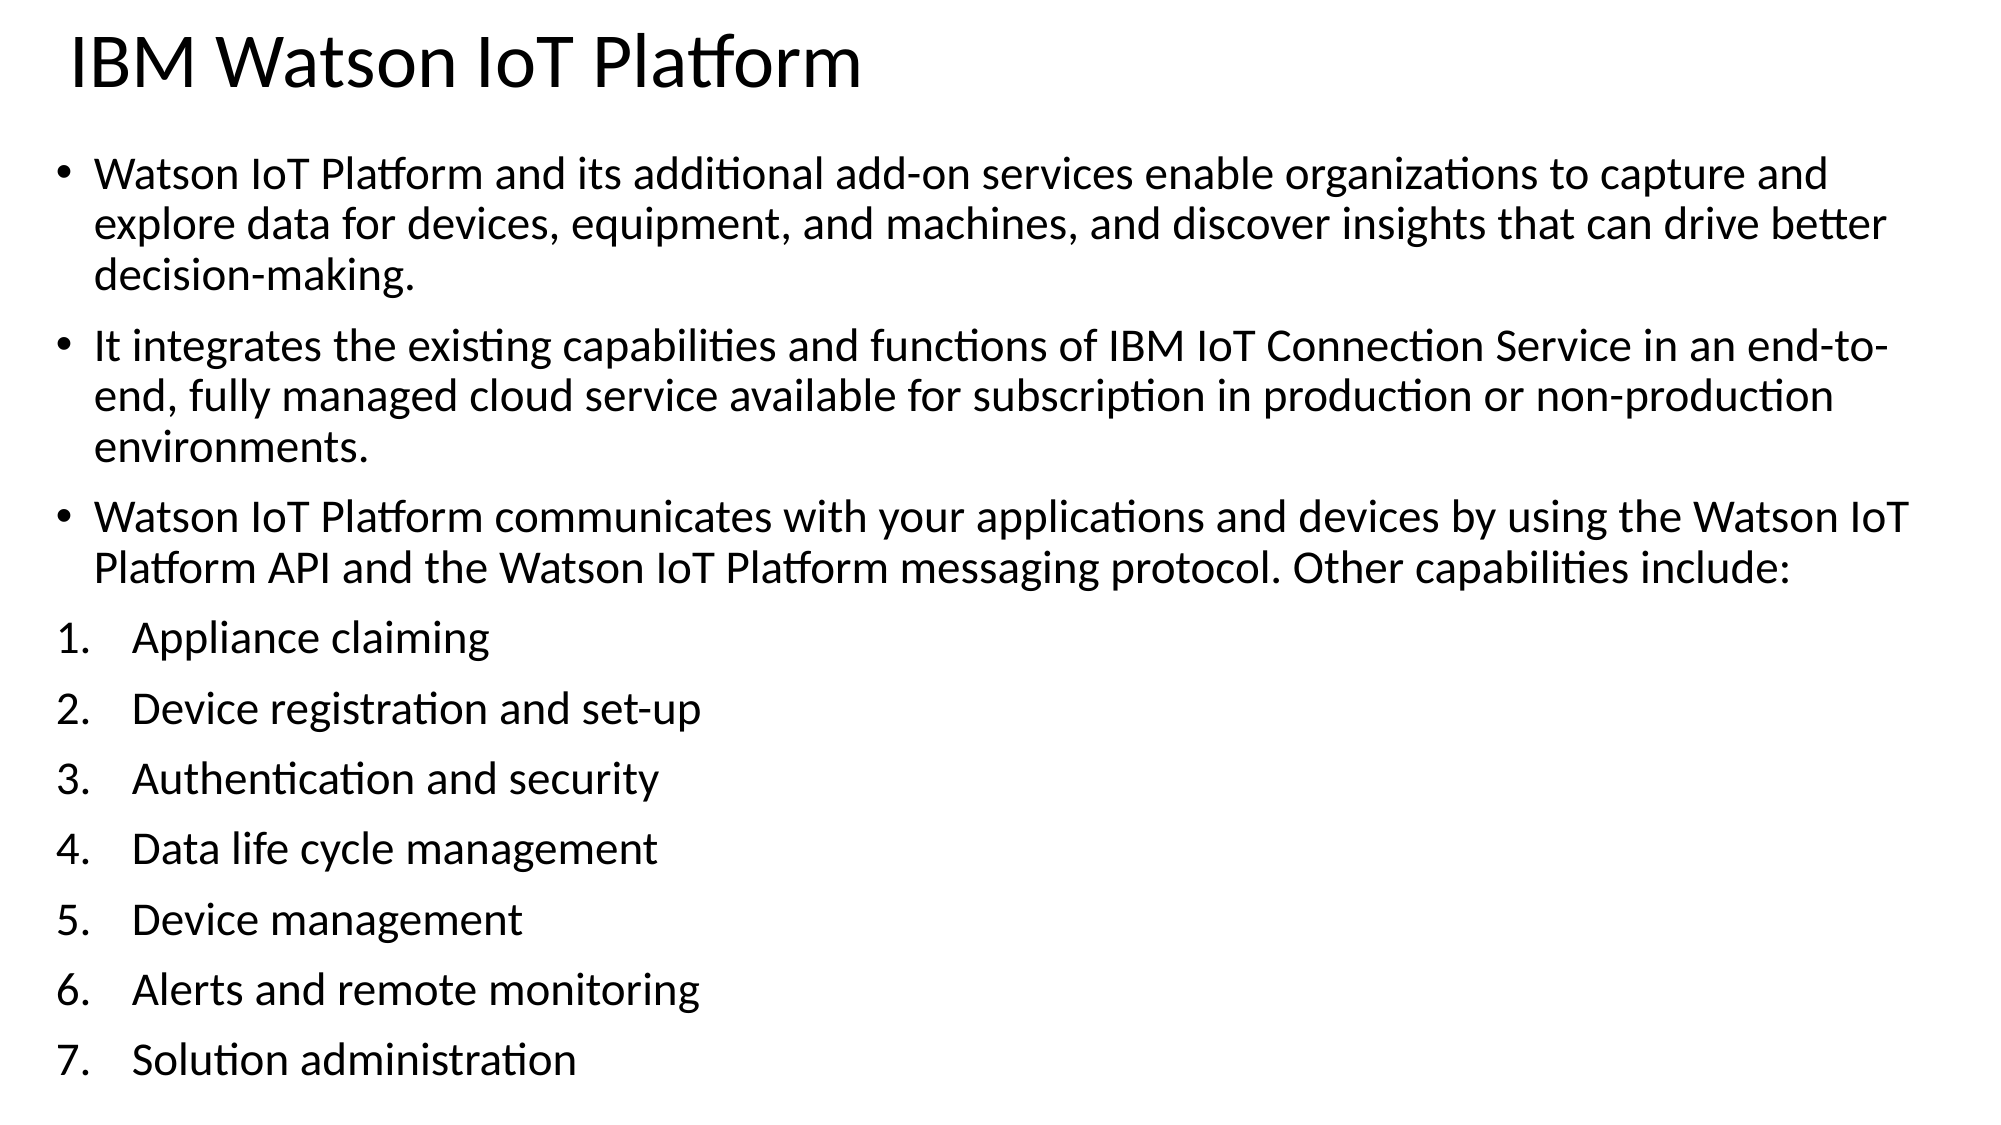

# IBM Watson IoT Platform
Watson IoT Platform and its additional add-on services enable organizations to capture and explore data for devices, equipment, and machines, and discover insights that can drive better decision-making.
It integrates the existing capabilities and functions of IBM IoT Connection Service in an end-to-end, fully managed cloud service available for subscription in production or non-production environments.
Watson IoT Platform communicates with your applications and devices by using the Watson IoT Platform API and the Watson IoT Platform messaging protocol. Other capabilities include:
Appliance claiming
Device registration and set-up
Authentication and security
Data life cycle management
Device management
Alerts and remote monitoring
Solution administration